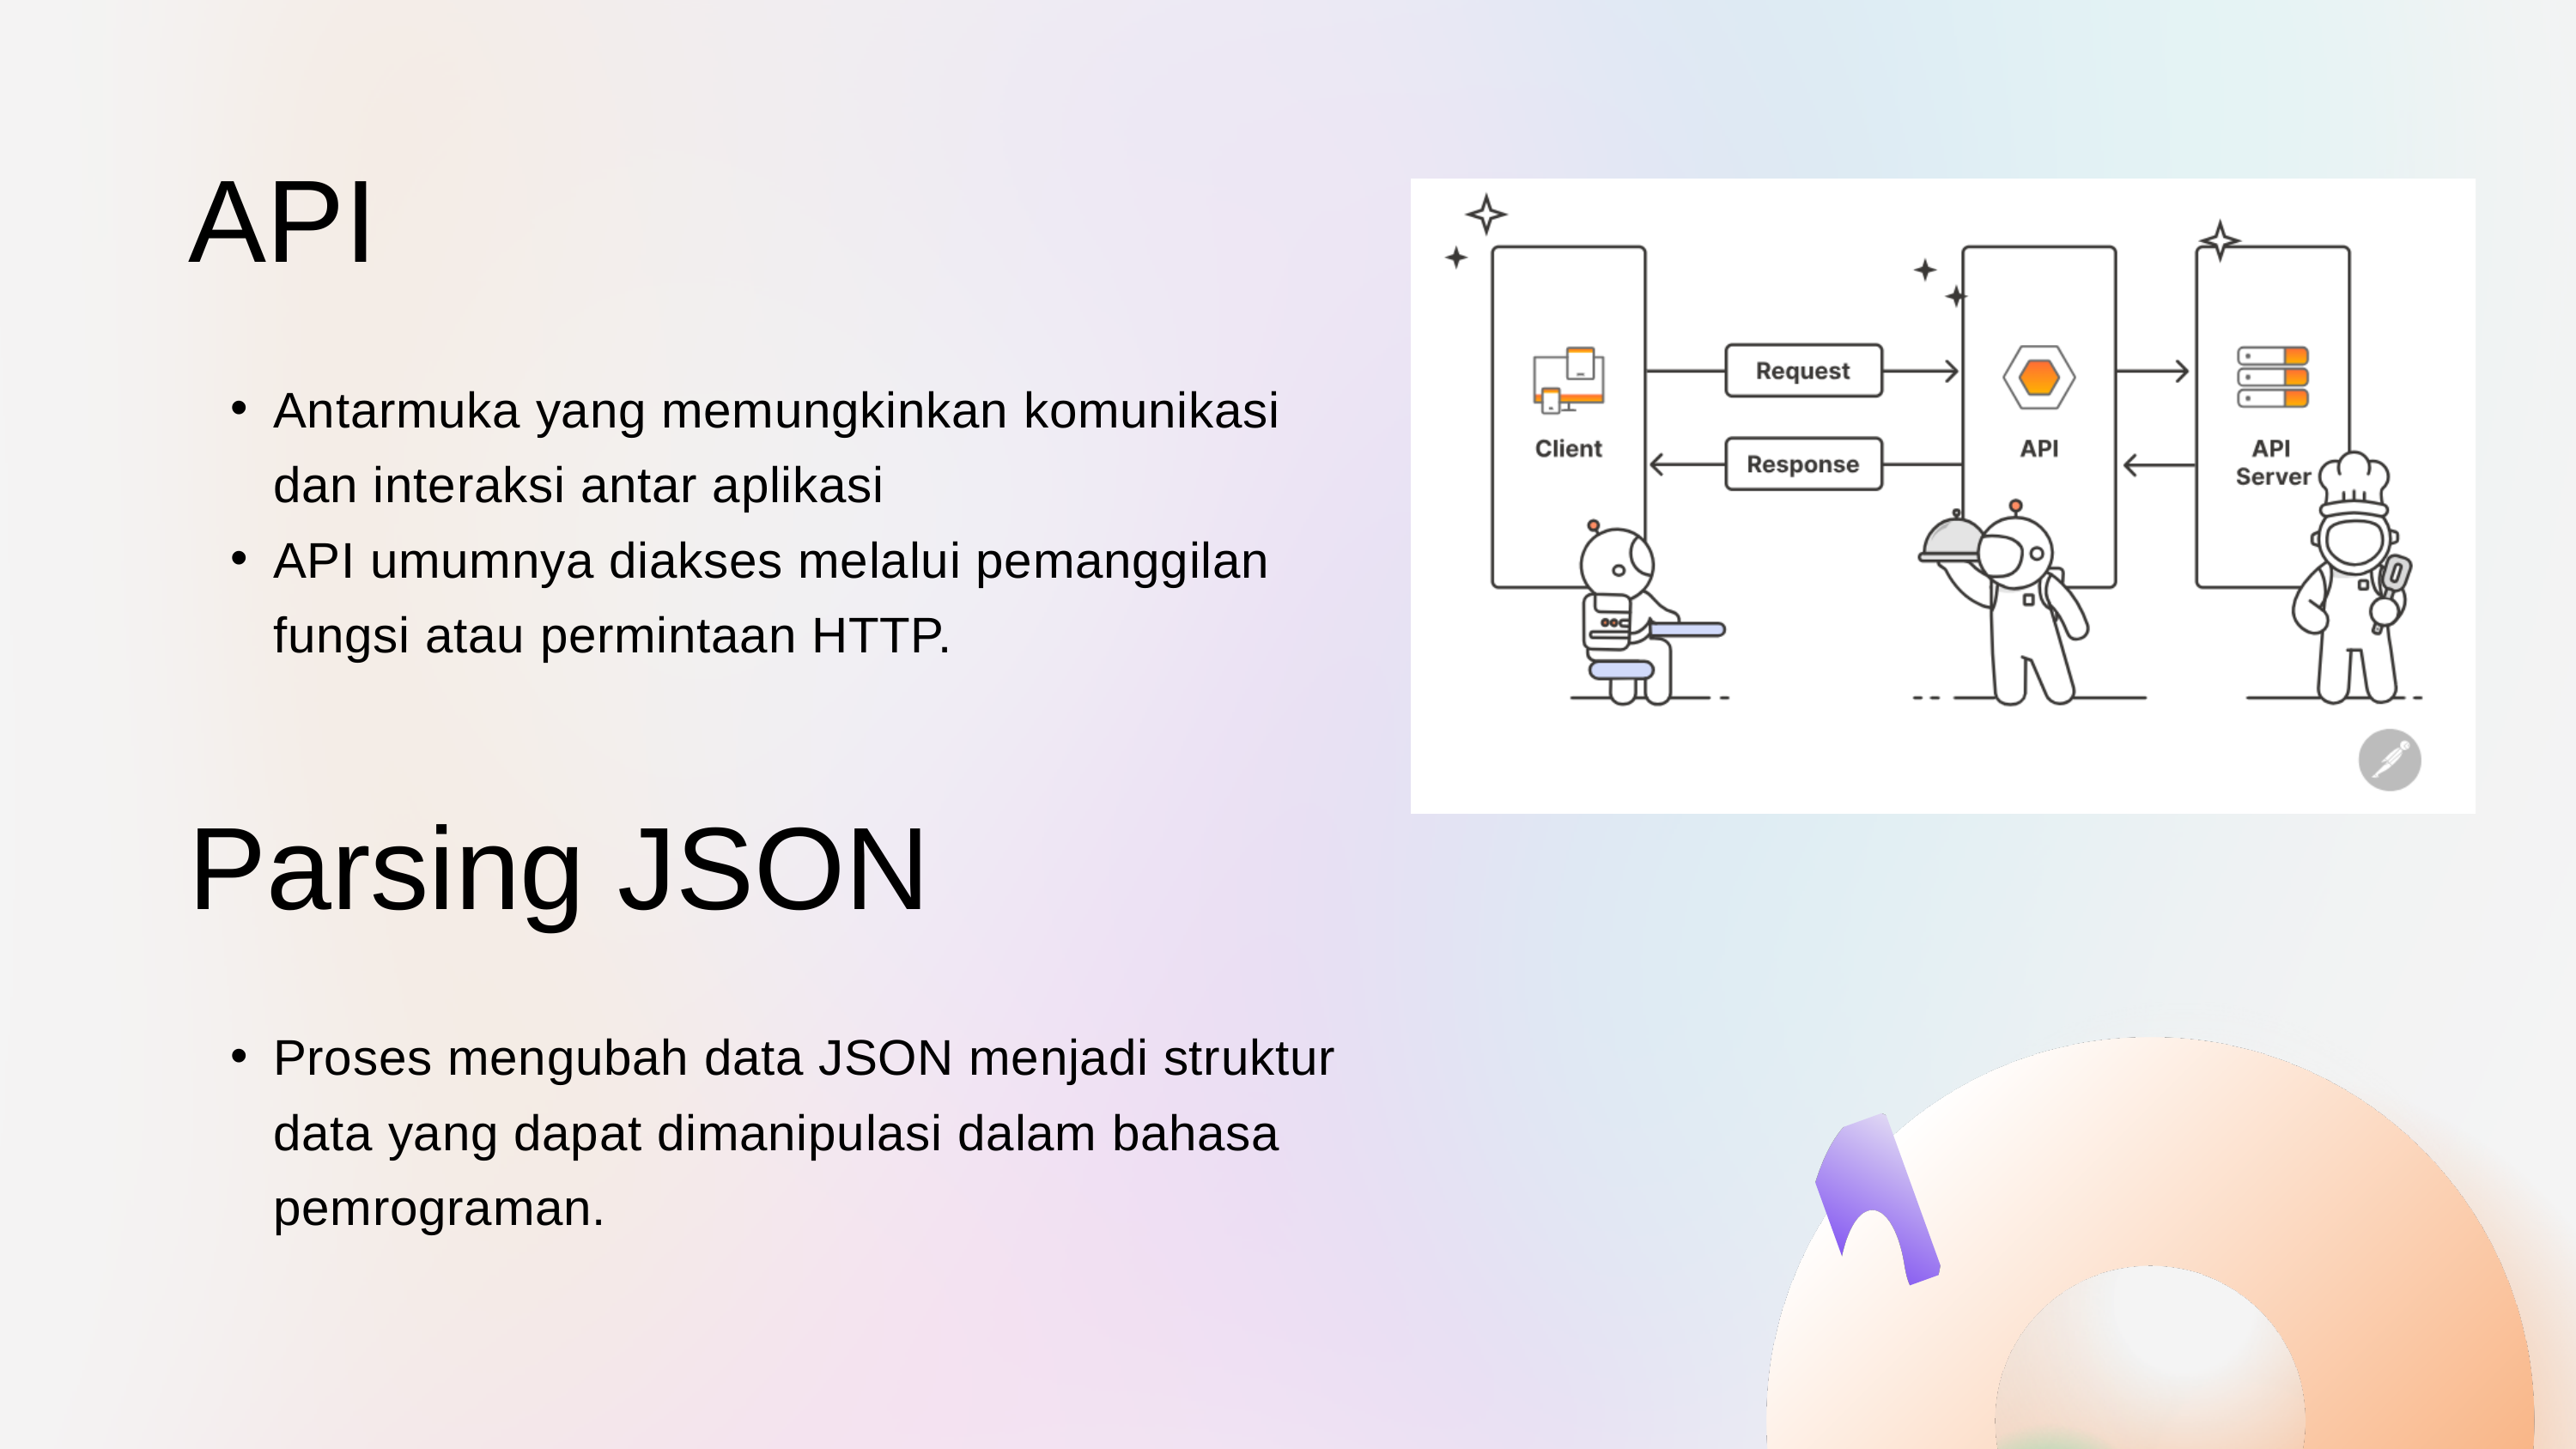

API
Antarmuka yang memungkinkan komunikasi  dan interaksi antar aplikasi
API umumnya diakses melalui pemanggilan fungsi atau permintaan HTTP.

Parsing JSON
Proses mengubah data JSON menjadi struktur data yang dapat dimanipulasi dalam bahasa pemrograman.